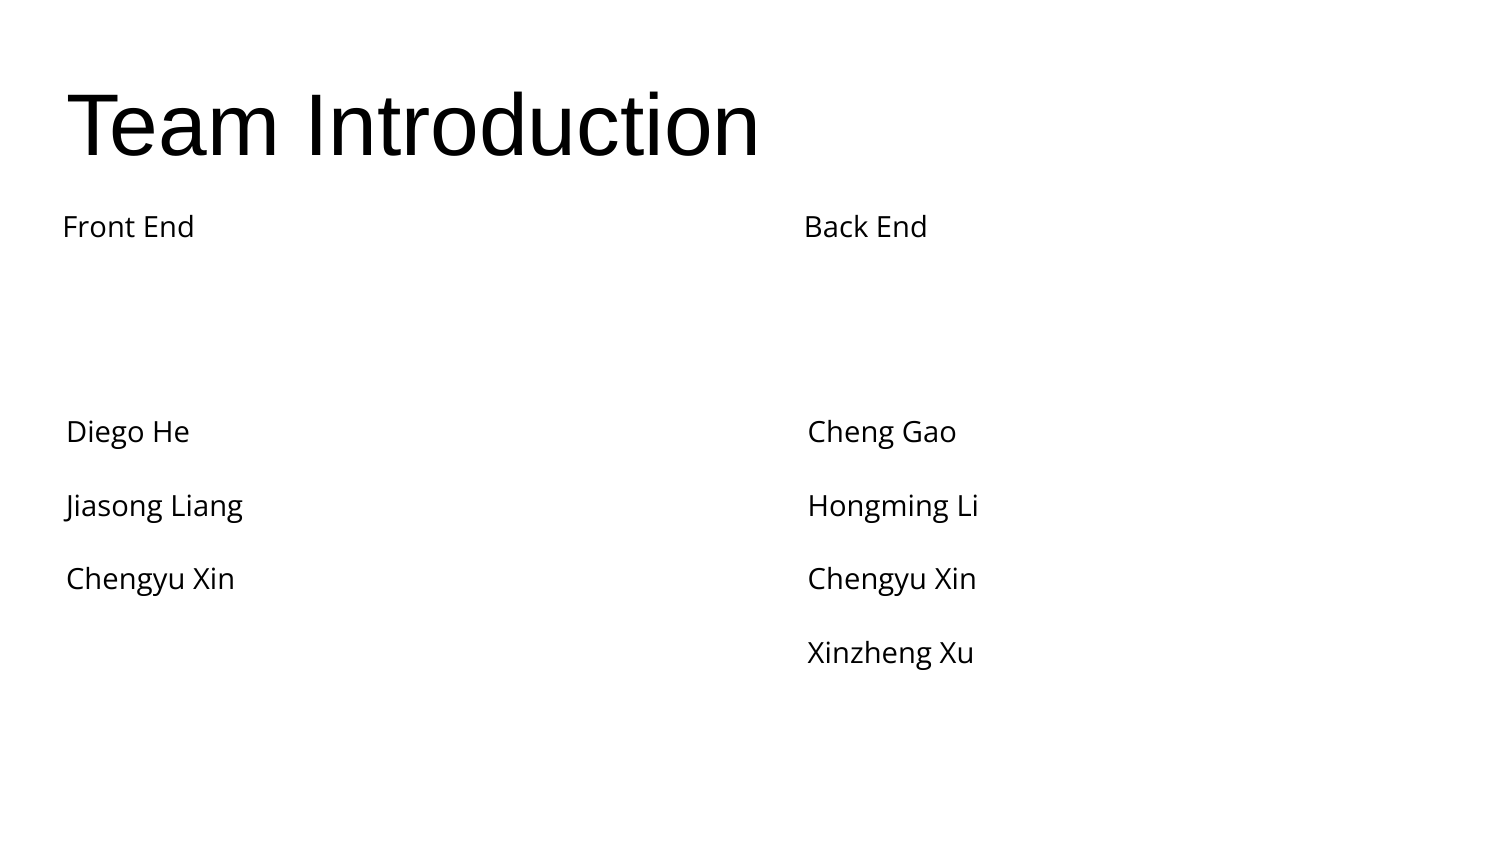

# Team Introduction
Front End
Back End
Cheng Gao
Hongming Li
Chengyu Xin
Xinzheng Xu
Diego He
Jiasong Liang
Chengyu Xin